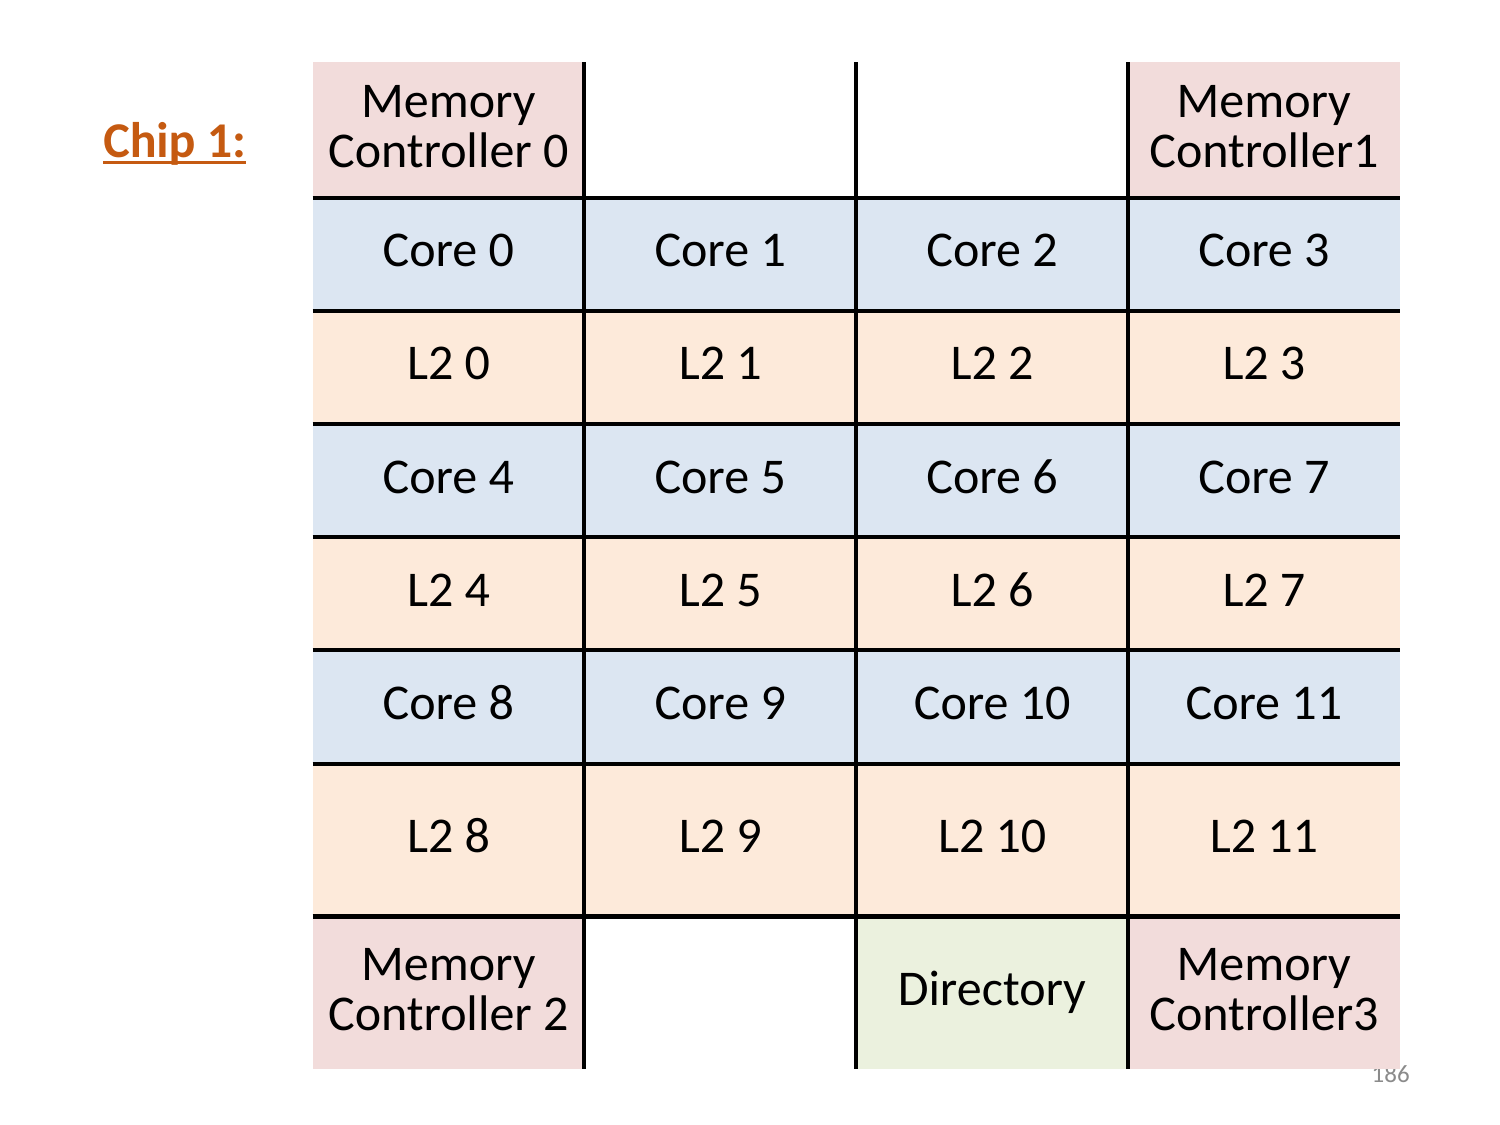

| Memory Controller 0 |  |  | Memory Controller1 |
| --- | --- | --- | --- |
| Core 0 | Core 1 | Core 2 | Core 3 |
| L2 0 | L2 1 | L2 2 | L2 3 |
| Core 4 | Core 5 | Core 6 | Core 7 |
| L2 4 | L2 5 | L2 6 | L2 7 |
| Core 8 | Core 9 | Core 10 | Core 11 |
| L2 8 | L2 9 | L2 10 | L2 11 |
| Memory Controller 2 |  | Directory | Memory Controller3 |
Chip 1:
186